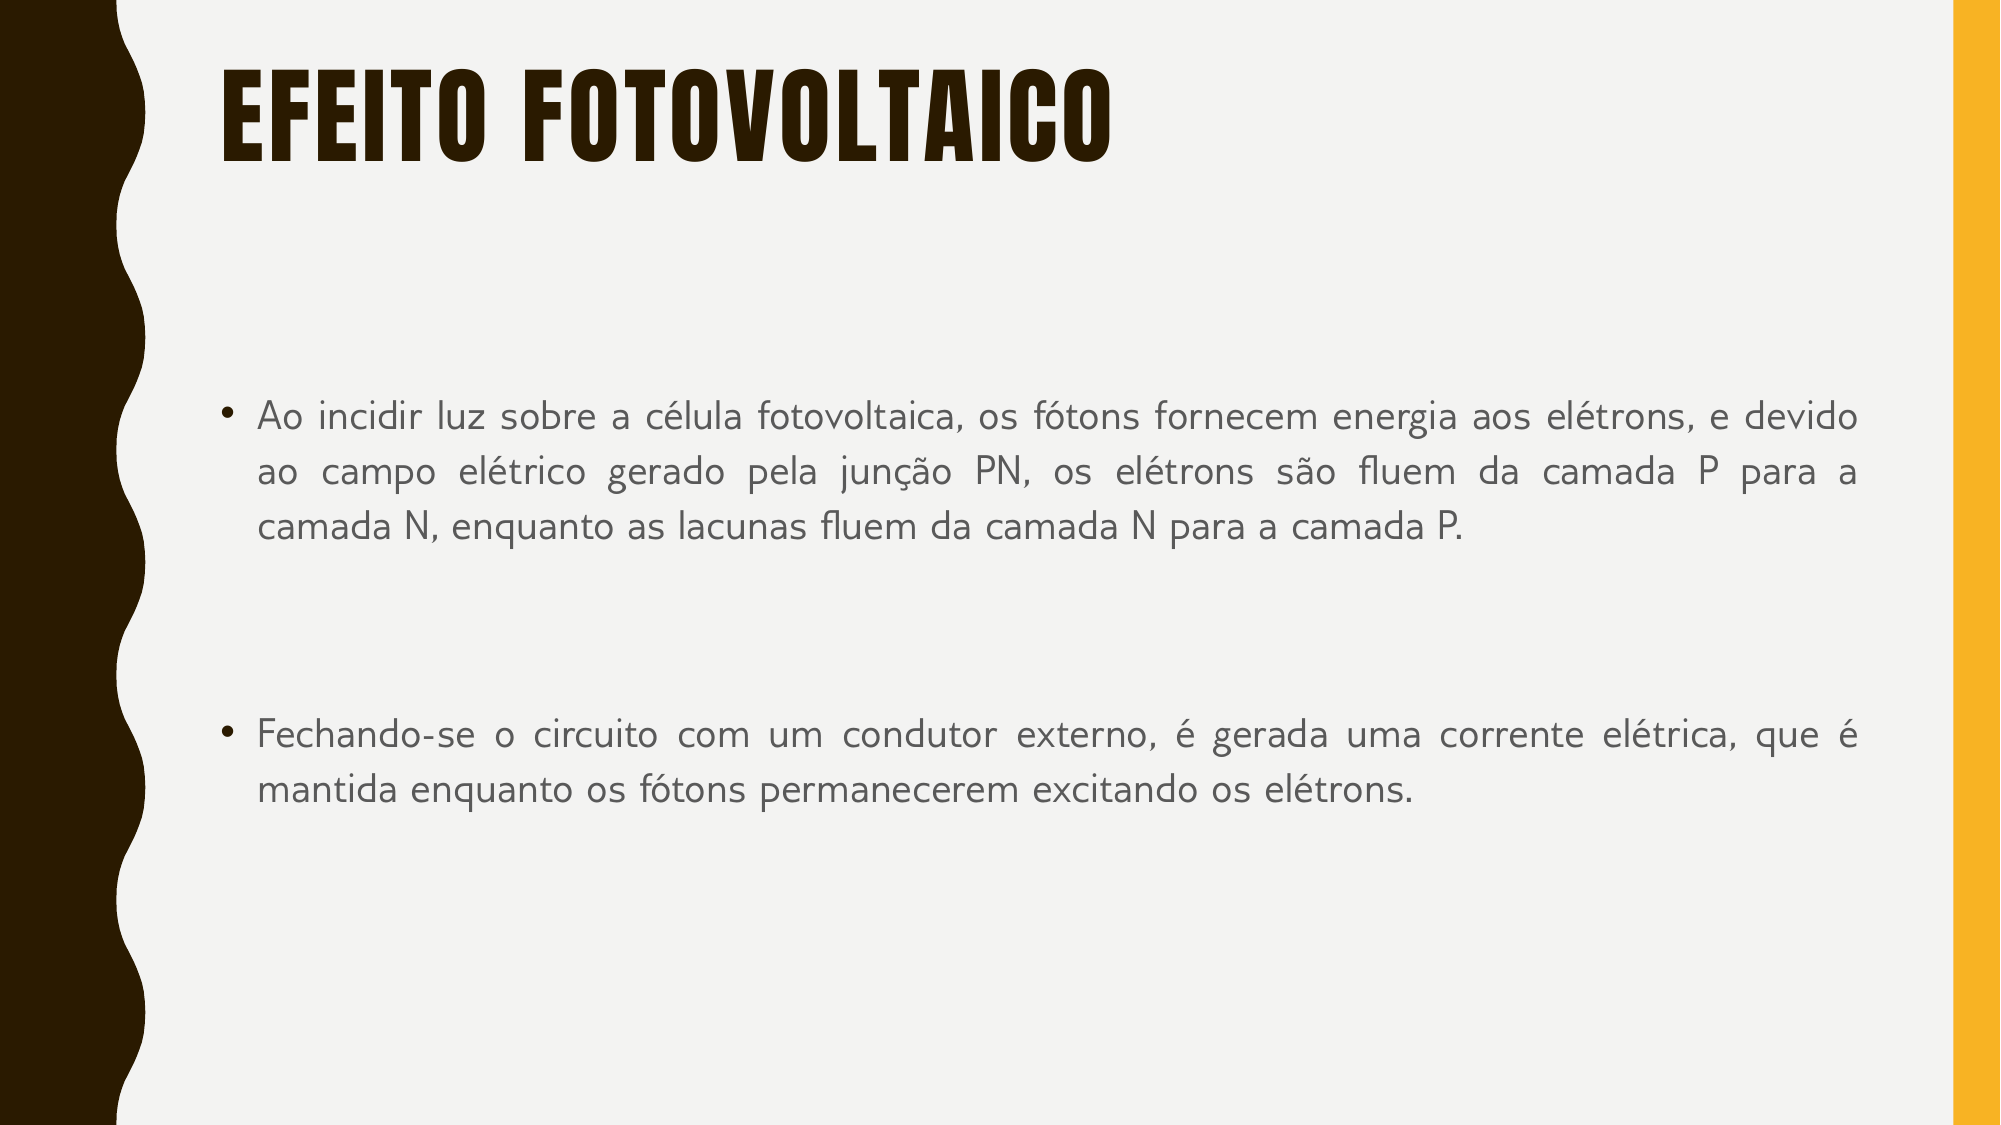

# Efeito fotovoltaico
Ao incidir luz sobre a célula fotovoltaica, os fótons fornecem energia aos elétrons, e devido ao campo elétrico gerado pela junção PN, os elétrons são fluem da camada P para a camada N, enquanto as lacunas fluem da camada N para a camada P.

Fechando-se o circuito com um condutor externo, é gerada uma corrente elétrica, que é mantida enquanto os fótons permanecerem excitando os elétrons.